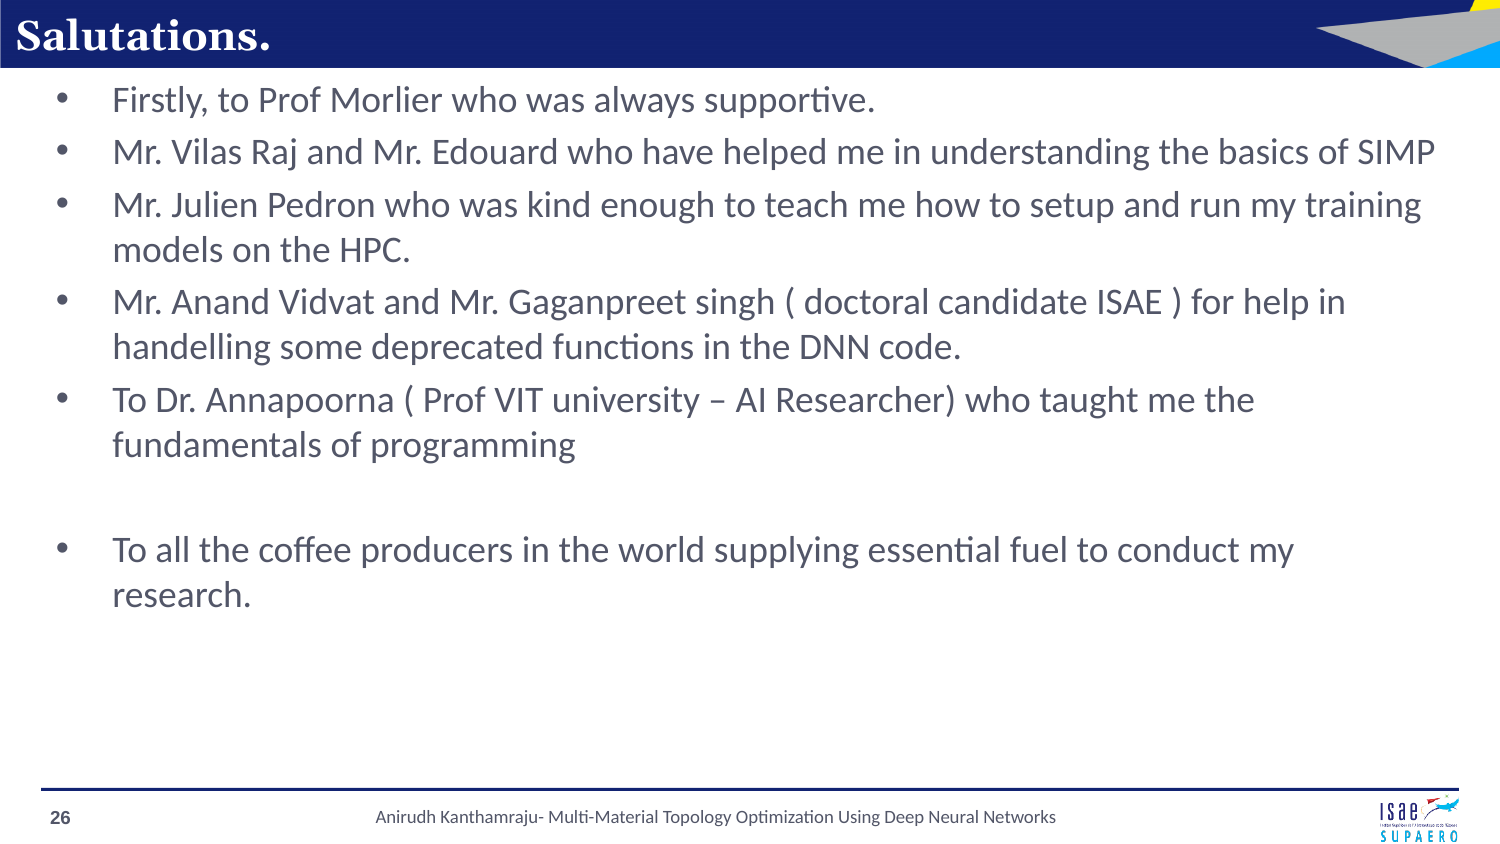

# Salutations.
Firstly, to Prof Morlier who was always supportive.
Mr. Vilas Raj and Mr. Edouard who have helped me in understanding the basics of SIMP
Mr. Julien Pedron who was kind enough to teach me how to setup and run my training models on the HPC.
Mr. Anand Vidvat and Mr. Gaganpreet singh ( doctoral candidate ISAE ) for help in handelling some deprecated functions in the DNN code.
To Dr. Annapoorna ( Prof VIT university – AI Researcher) who taught me the fundamentals of programming

To all the coffee producers in the world supplying essential fuel to conduct my research.